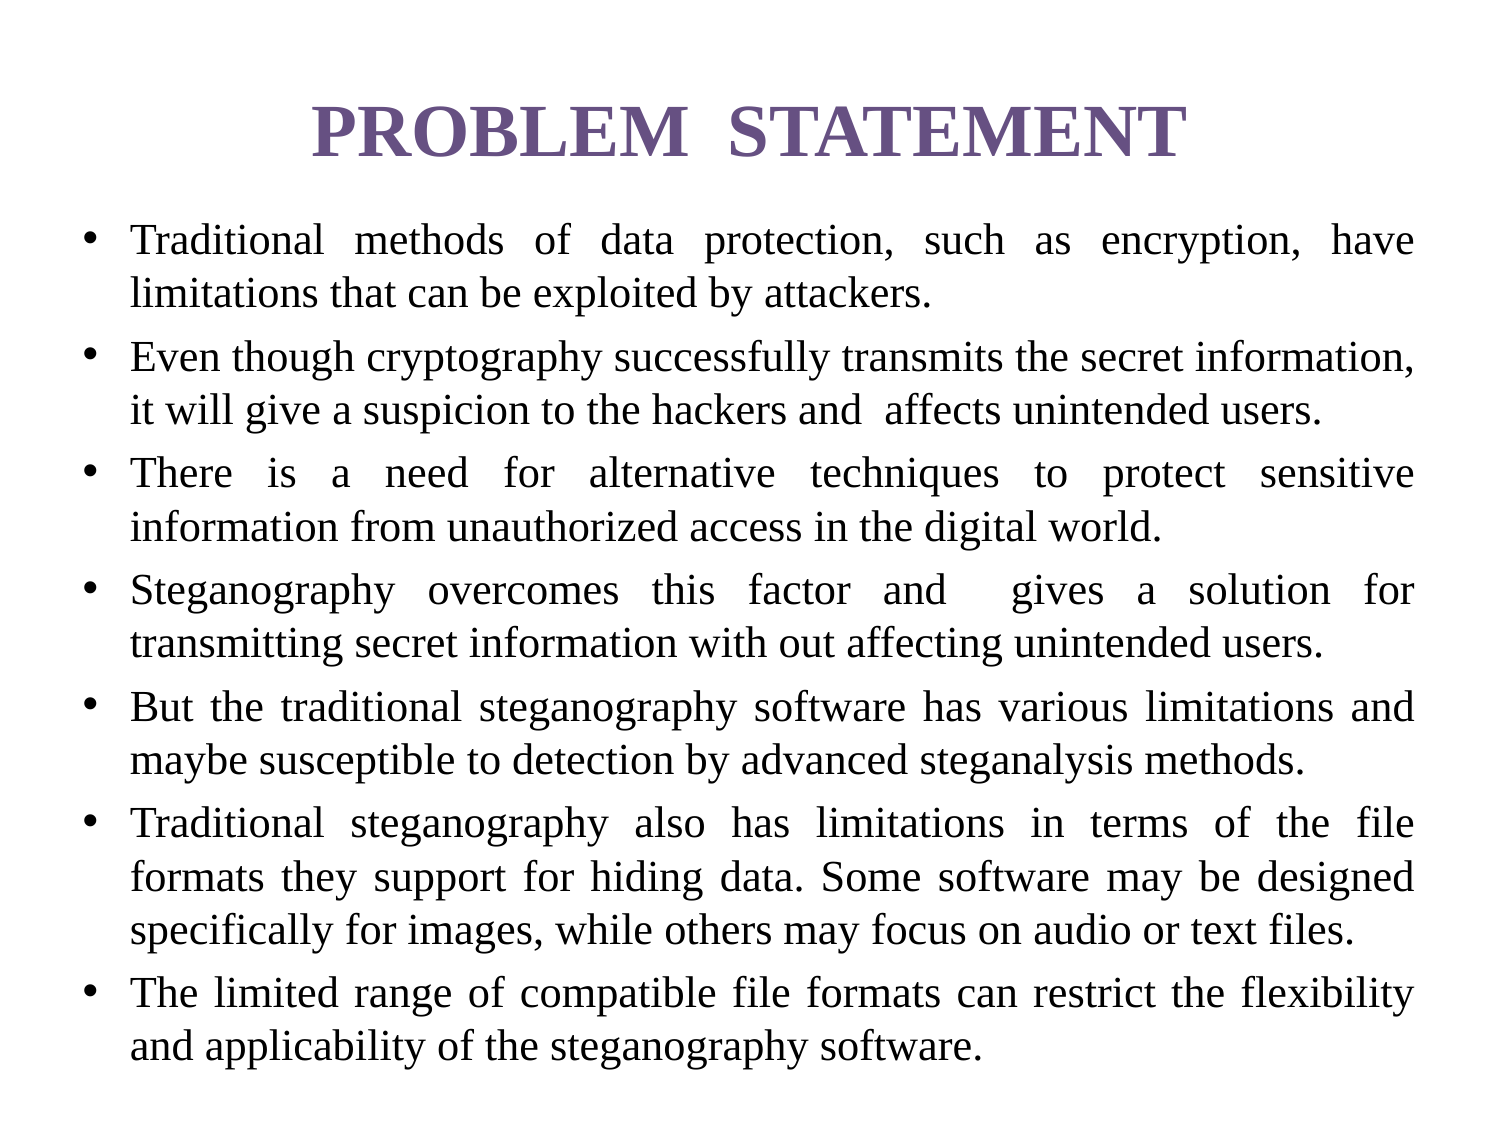

# PROBLEM  STATEMENT
Traditional methods of data protection, such as encryption, have limitations that can be exploited by attackers.
Even though cryptography successfully transmits the secret information, it will give a suspicion to the hackers and  affects unintended users.
There is a need for alternative techniques to protect sensitive information from unauthorized access in the digital world.
Steganography overcomes this factor and  gives a solution for transmitting secret information with out affecting unintended users.
But the traditional steganography software has various limitations and maybe susceptible to detection by advanced steganalysis methods.
Traditional steganography also has limitations in terms of the file formats they support for hiding data. Some software may be designed specifically for images, while others may focus on audio or text files.
The limited range of compatible file formats can restrict the flexibility and applicability of the steganography software.